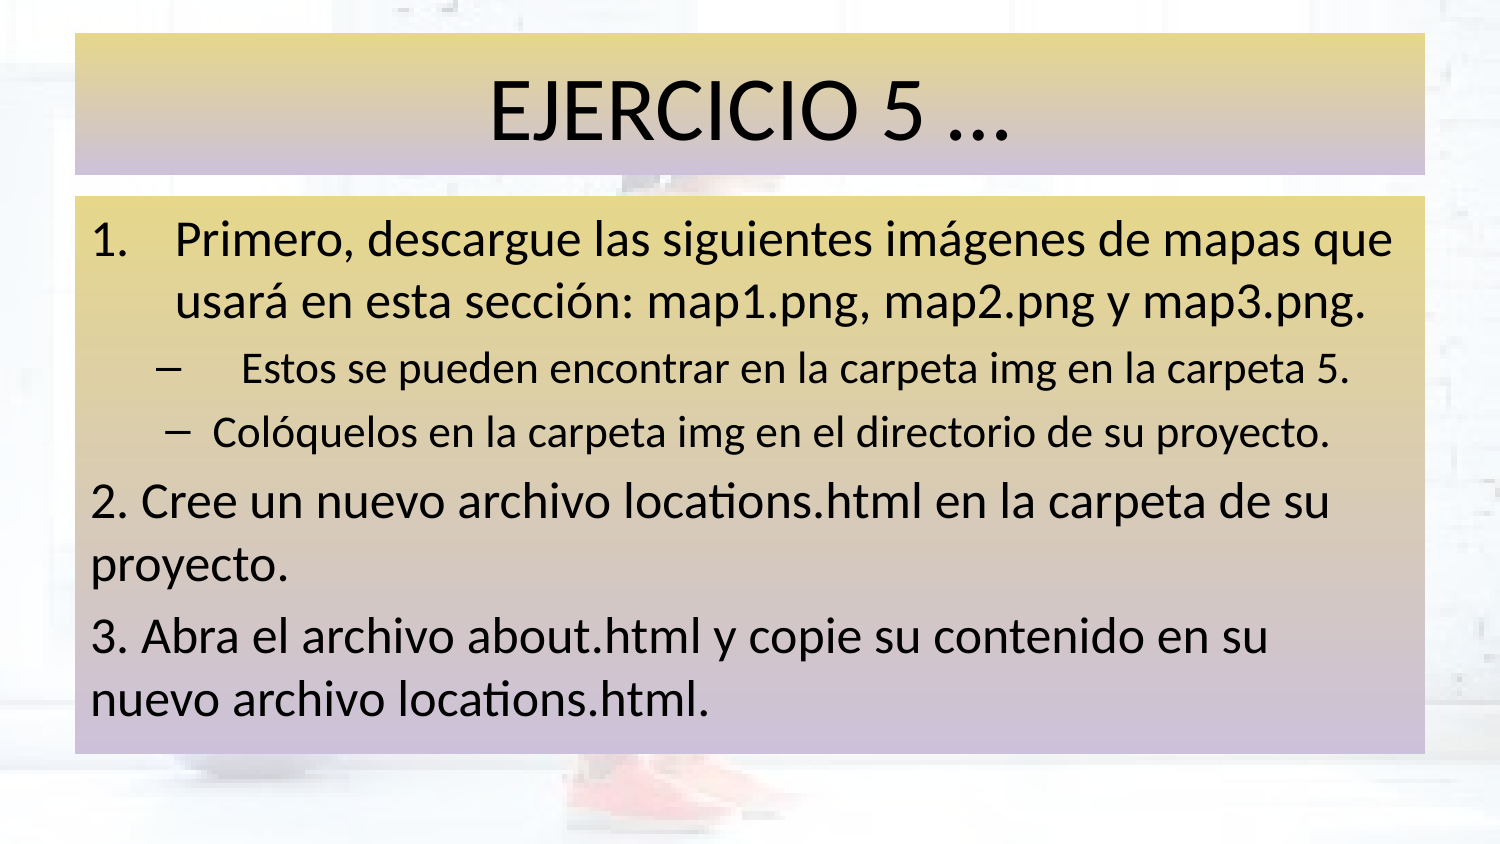

# EJERCICIO 5 …
Primero, descargue las siguientes imágenes de mapas que usará en esta sección: map1.png, map2.png y map3.png.
Estos se pueden encontrar en la carpeta img en la carpeta 5.
Colóquelos en la carpeta img en el directorio de su proyecto.
2. Cree un nuevo archivo locations.html en la carpeta de su proyecto.
3. Abra el archivo about.html y copie su contenido en su nuevo archivo locations.html.